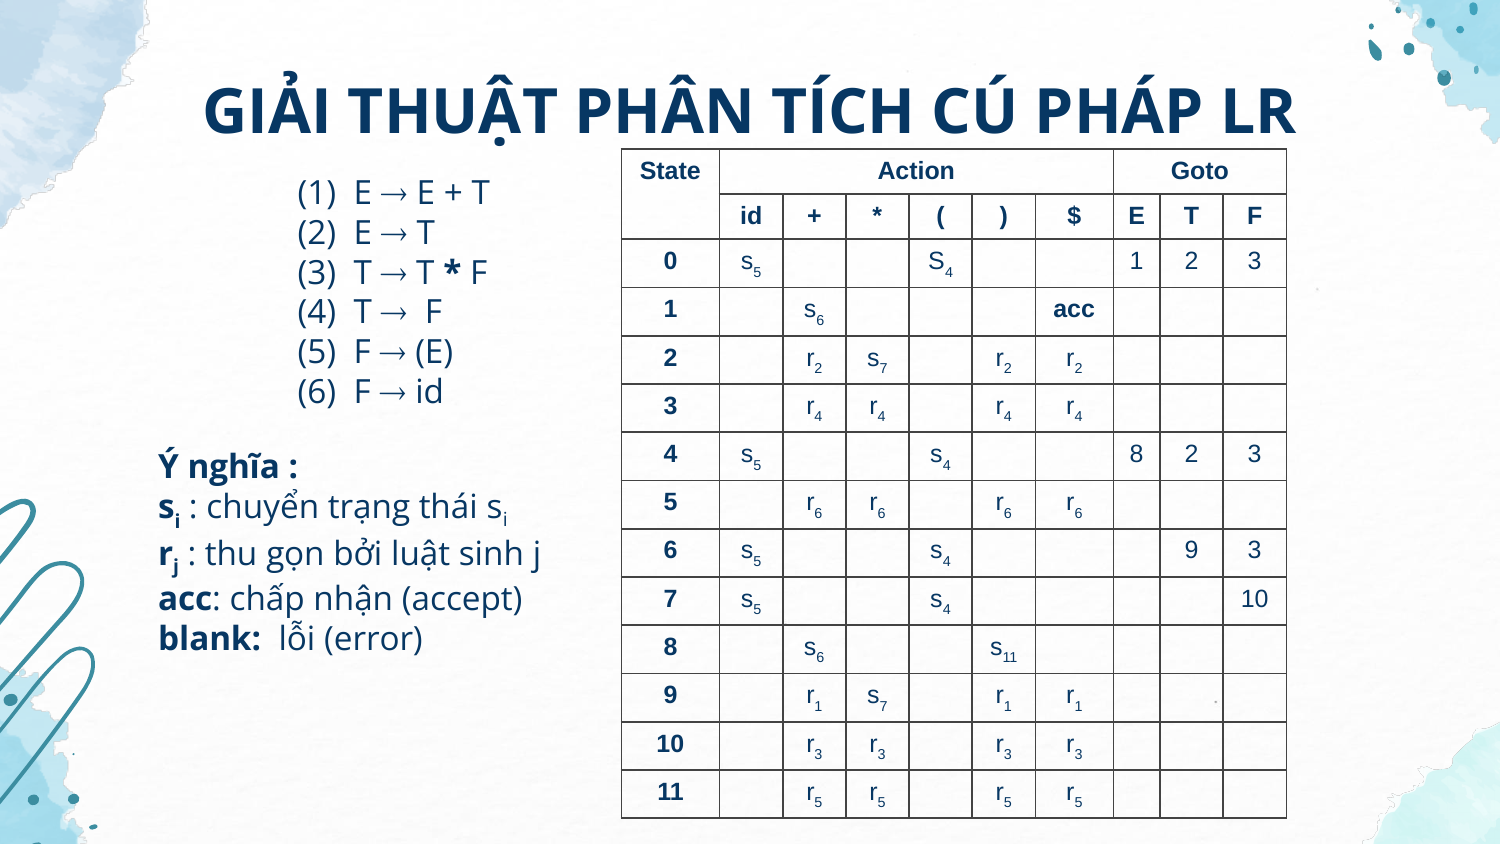

GIẢI THUẬT PHÂN TÍCH CÚ PHÁP LR
| State | Action |  |  |  |  |  | Goto |  |  |
| --- | --- | --- | --- | --- | --- | --- | --- | --- | --- |
|  | id | + | \* | ( | ) | $ | E | T | F |
| 0 | s5 |  |  | S4 |  |  | 1 | 2 | 3 |
| 1 |  | s6 |  |  |  | acc |  |  |  |
| 2 |  | r2 | s7 |  | r2 | r2 |  |  |  |
| 3 |  | r4 | r4 |  | r4 | r4 |  |  |  |
| 4 | s5 |  |  | s4 |  |  | 8 | 2 | 3 |
| 5 |  | r6 | r6 |  | r6 | r6 |  |  |  |
| 6 | s5 |  |  | s4 |  |  |  | 9 | 3 |
| 7 | s5 |  |  | s4 |  |  |  |  | 10 |
| 8 |  | s6 |  |  | s11 |  |  |  |  |
| 9 |  | r1 | s7 |  | r1 | r1 |  |  |  |
| 10 |  | r3 | r3 |  | r3 | r3 |  |  |  |
| 11 |  | r5 | r5 |  | r5 | r5 |  |  |  |
(1)  E → E + T
(2)  E → T
(3)  T → T * F
(4)  T →  F
(5)  F → (E)
(6)  F → id

Ý nghĩa :
si : chuyển trạng thái si
rj : thu gọn bởi luật sinh j
acc: chấp nhận (accept)
blank:  lỗi (error)